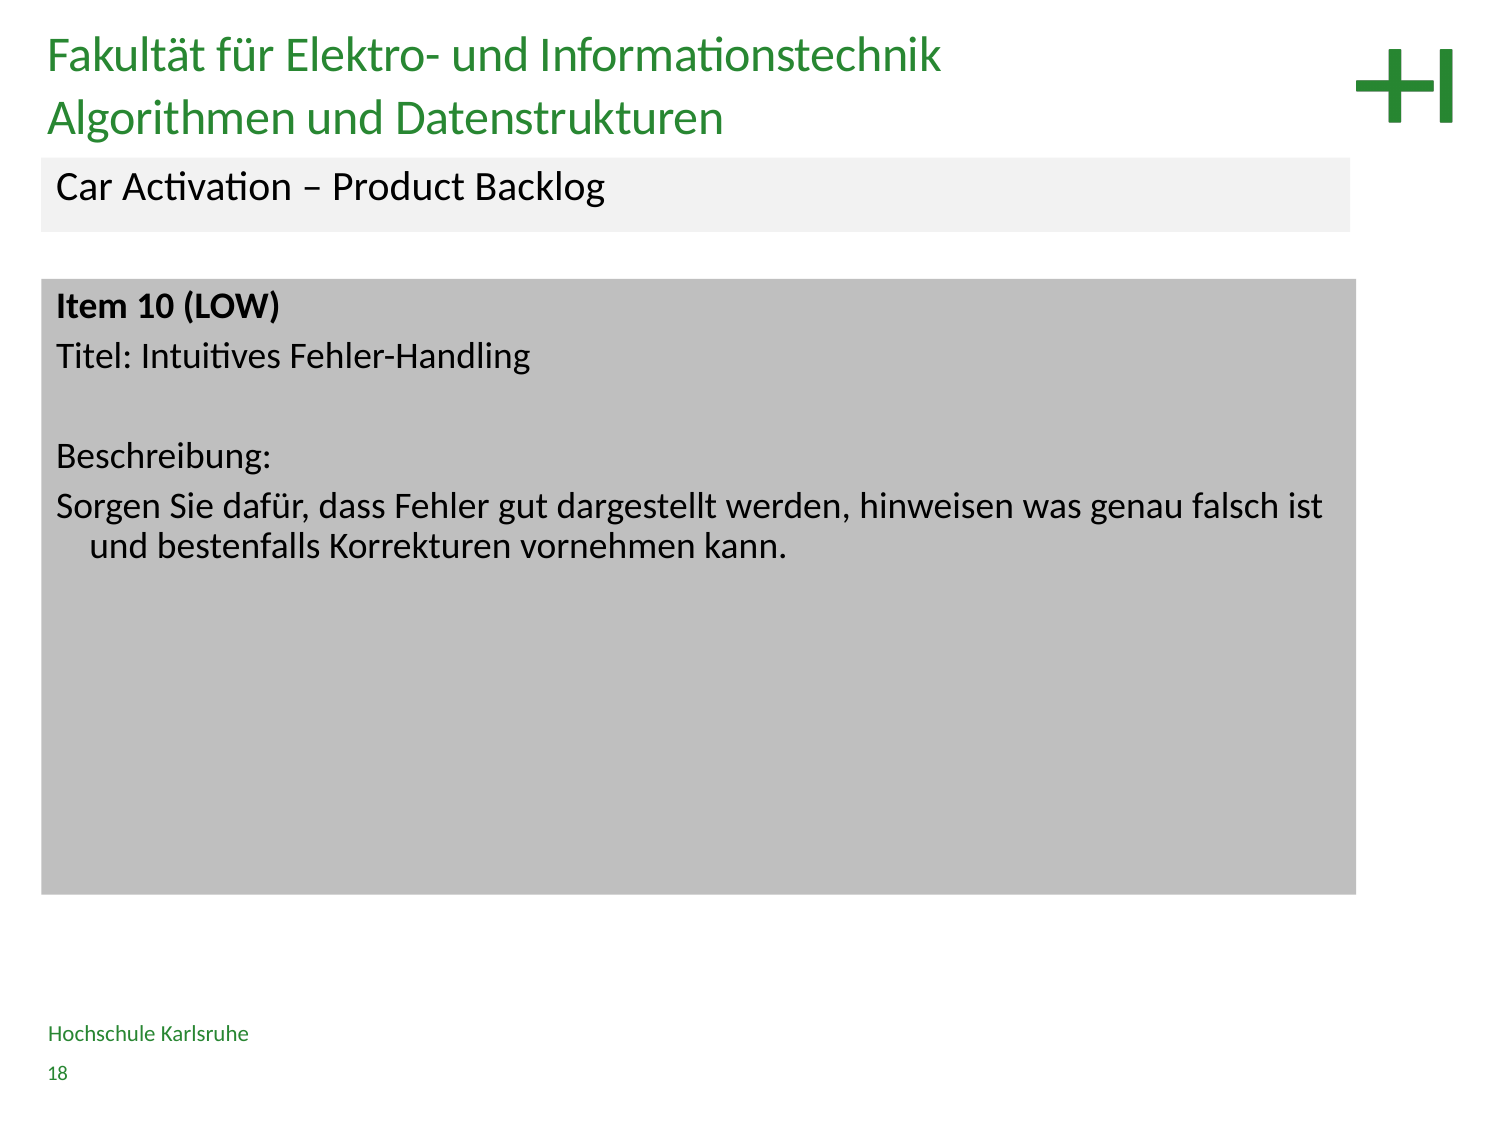

Fakultät für Elektro- und Informationstechnik
Algorithmen und Datenstrukturen
Car Activation – Product Backlog
Item 10 (LOW)
Titel: Intuitives Fehler-Handling

Beschreibung:
Sorgen Sie dafür, dass Fehler gut dargestellt werden, hinweisen was genau falsch ist und bestenfalls Korrekturen vornehmen kann.

Hochschule Karlsruhe
18